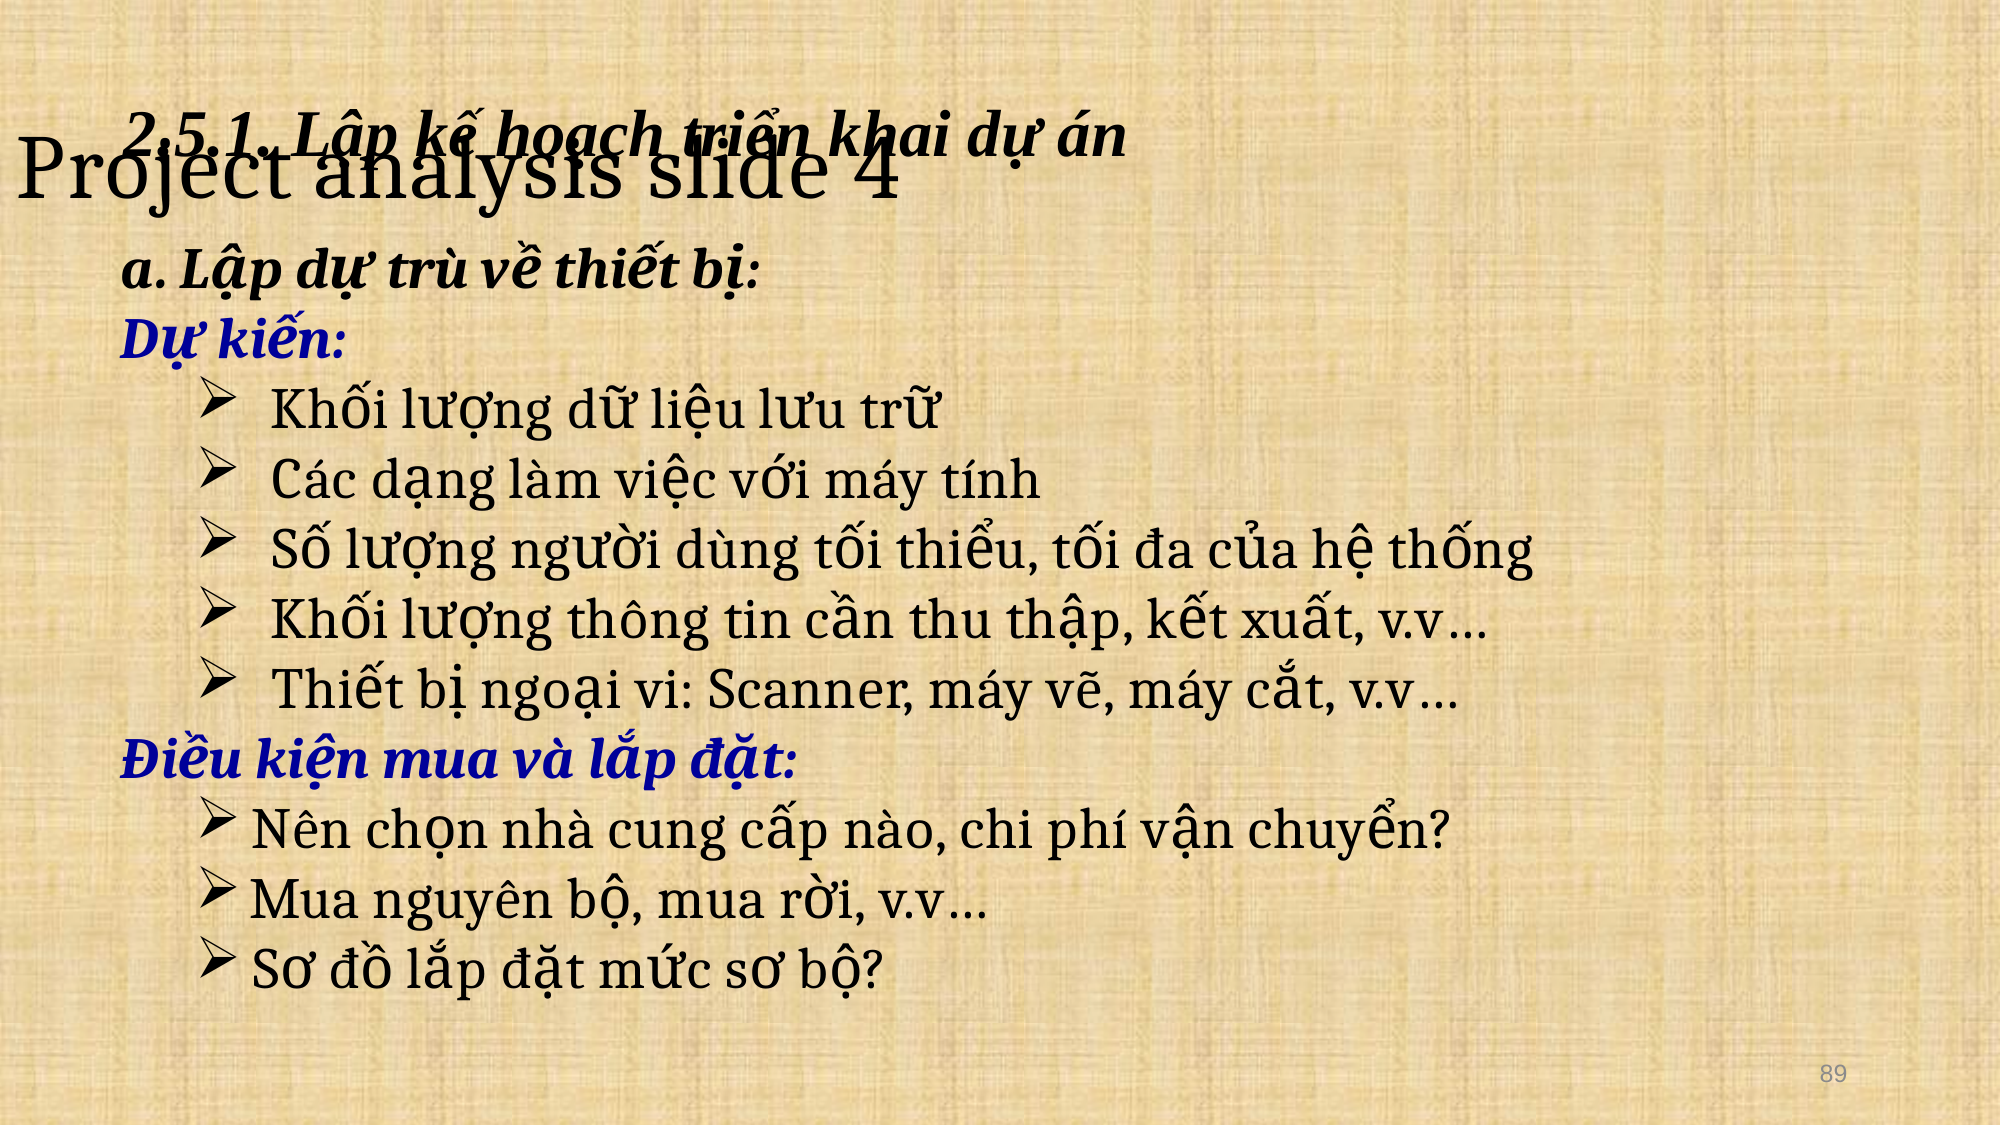

Project analysis slide 4
2.5.1. Lập kế hoạch triển khai dự án
a. Lập dự trù về thiết bị:
Dự kiến:
Khối lượng dữ liệu lưu trữ
Các dạng làm việc với máy tính
Số lượng người dùng tối thiểu, tối đa của hệ thống
Khối lượng thông tin cần thu thập, kết xuất, v.v…
Thiết bị ngoại vi: Scanner, máy vẽ, máy cắt, v.v…
Điều kiện mua và lắp đặt:
Nên chọn nhà cung cấp nào, chi phí vận chuyển?
Mua nguyên bộ, mua rời, v.v…
Sơ đồ lắp đặt mức sơ bộ?

89